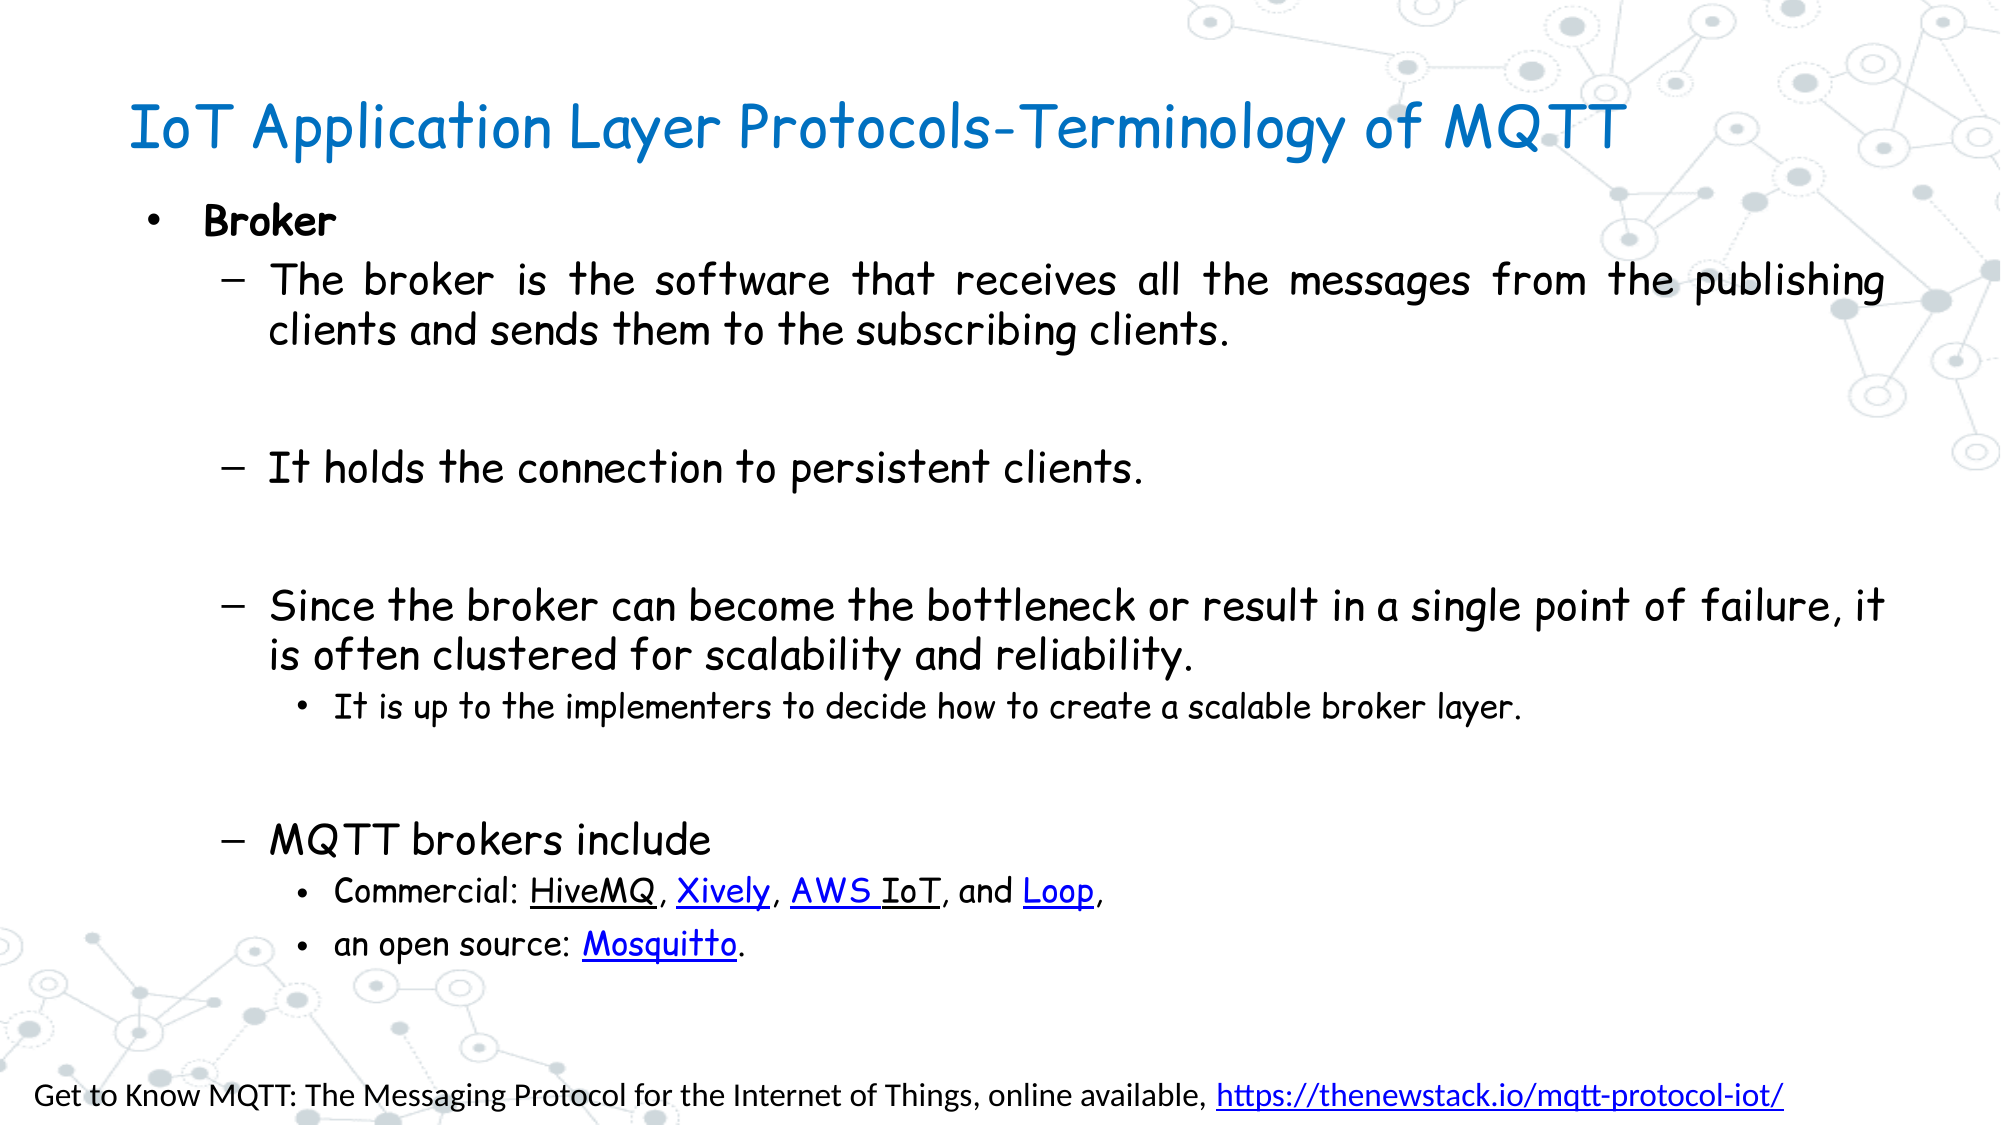

# IoT Application Layer Protocols-Terminology of MQTT
Broker
The broker is the software that receives all the messages from the publishing clients and sends them to the subscribing clients.

It holds the connection to persistent clients.

Since the broker can become the bottleneck or result in a single point of failure, it is often clustered for scalability and reliability.
It is up to the implementers to decide how to create a scalable broker layer.

MQTT brokers include
Commercial: HiveMQ, Xively, AWS IoT, and Loop,
an open source: Mosquitto.
Get to Know MQTT: The Messaging Protocol for the Internet of Things, online available, https://thenewstack.io/mqtt-protocol-iot/